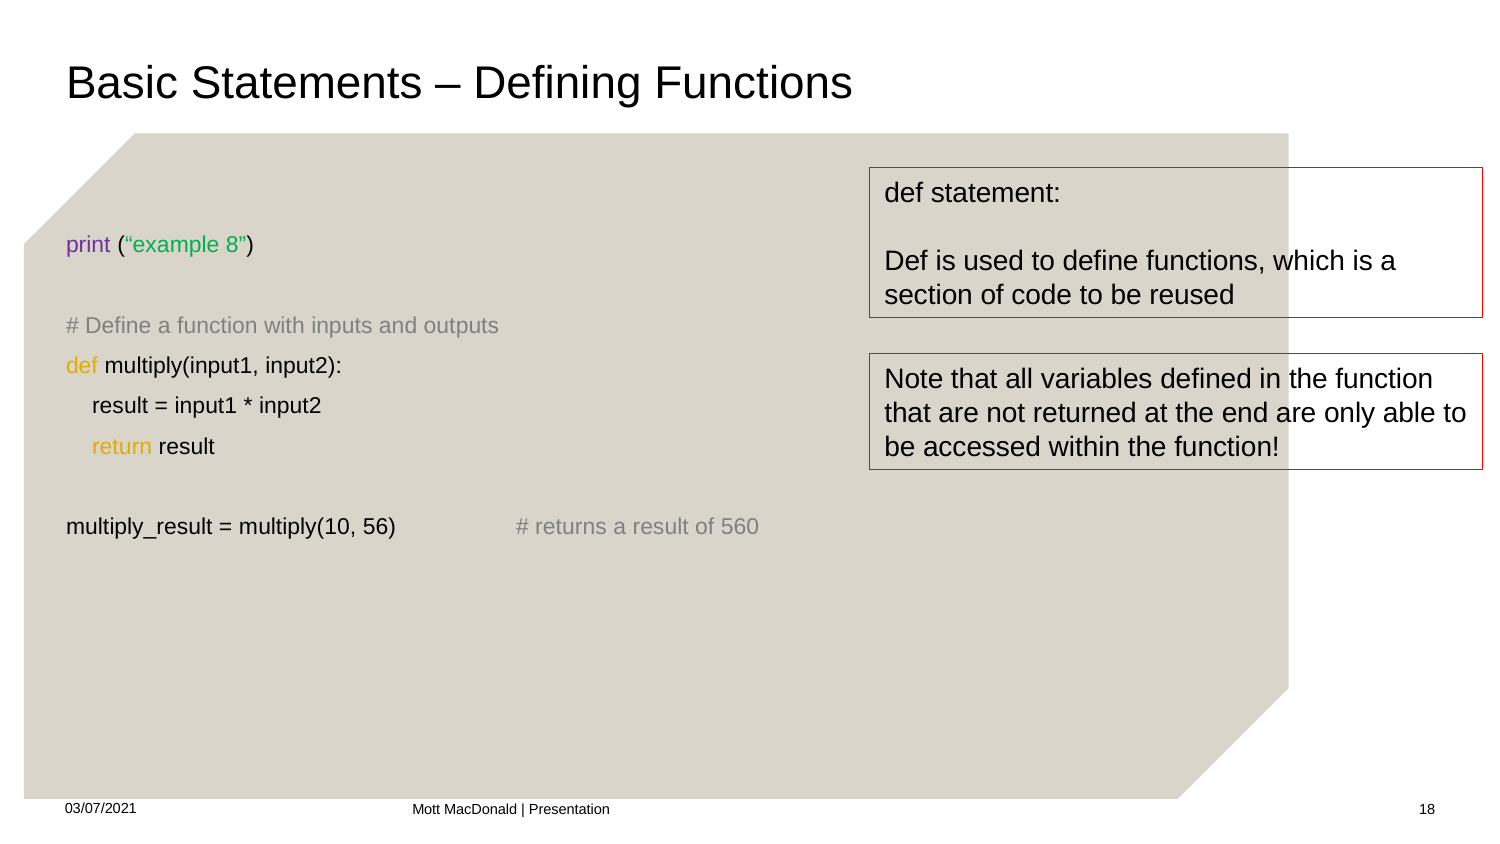

# Basic Statements – Defining Functions

def statement:

Def is used to define functions, which is a section of code to be reused

print (“example 8”)

# Define a function with inputs and outputs
def multiply(input1, input2):
    result = input1 * input2
    return result

multiply_result = multiply(10, 56)	# returns a result of 560

Note that all variables defined in the function that are not returned at the end are only able to be accessed within the function!
03/07/2021
Mott MacDonald | Presentation
18